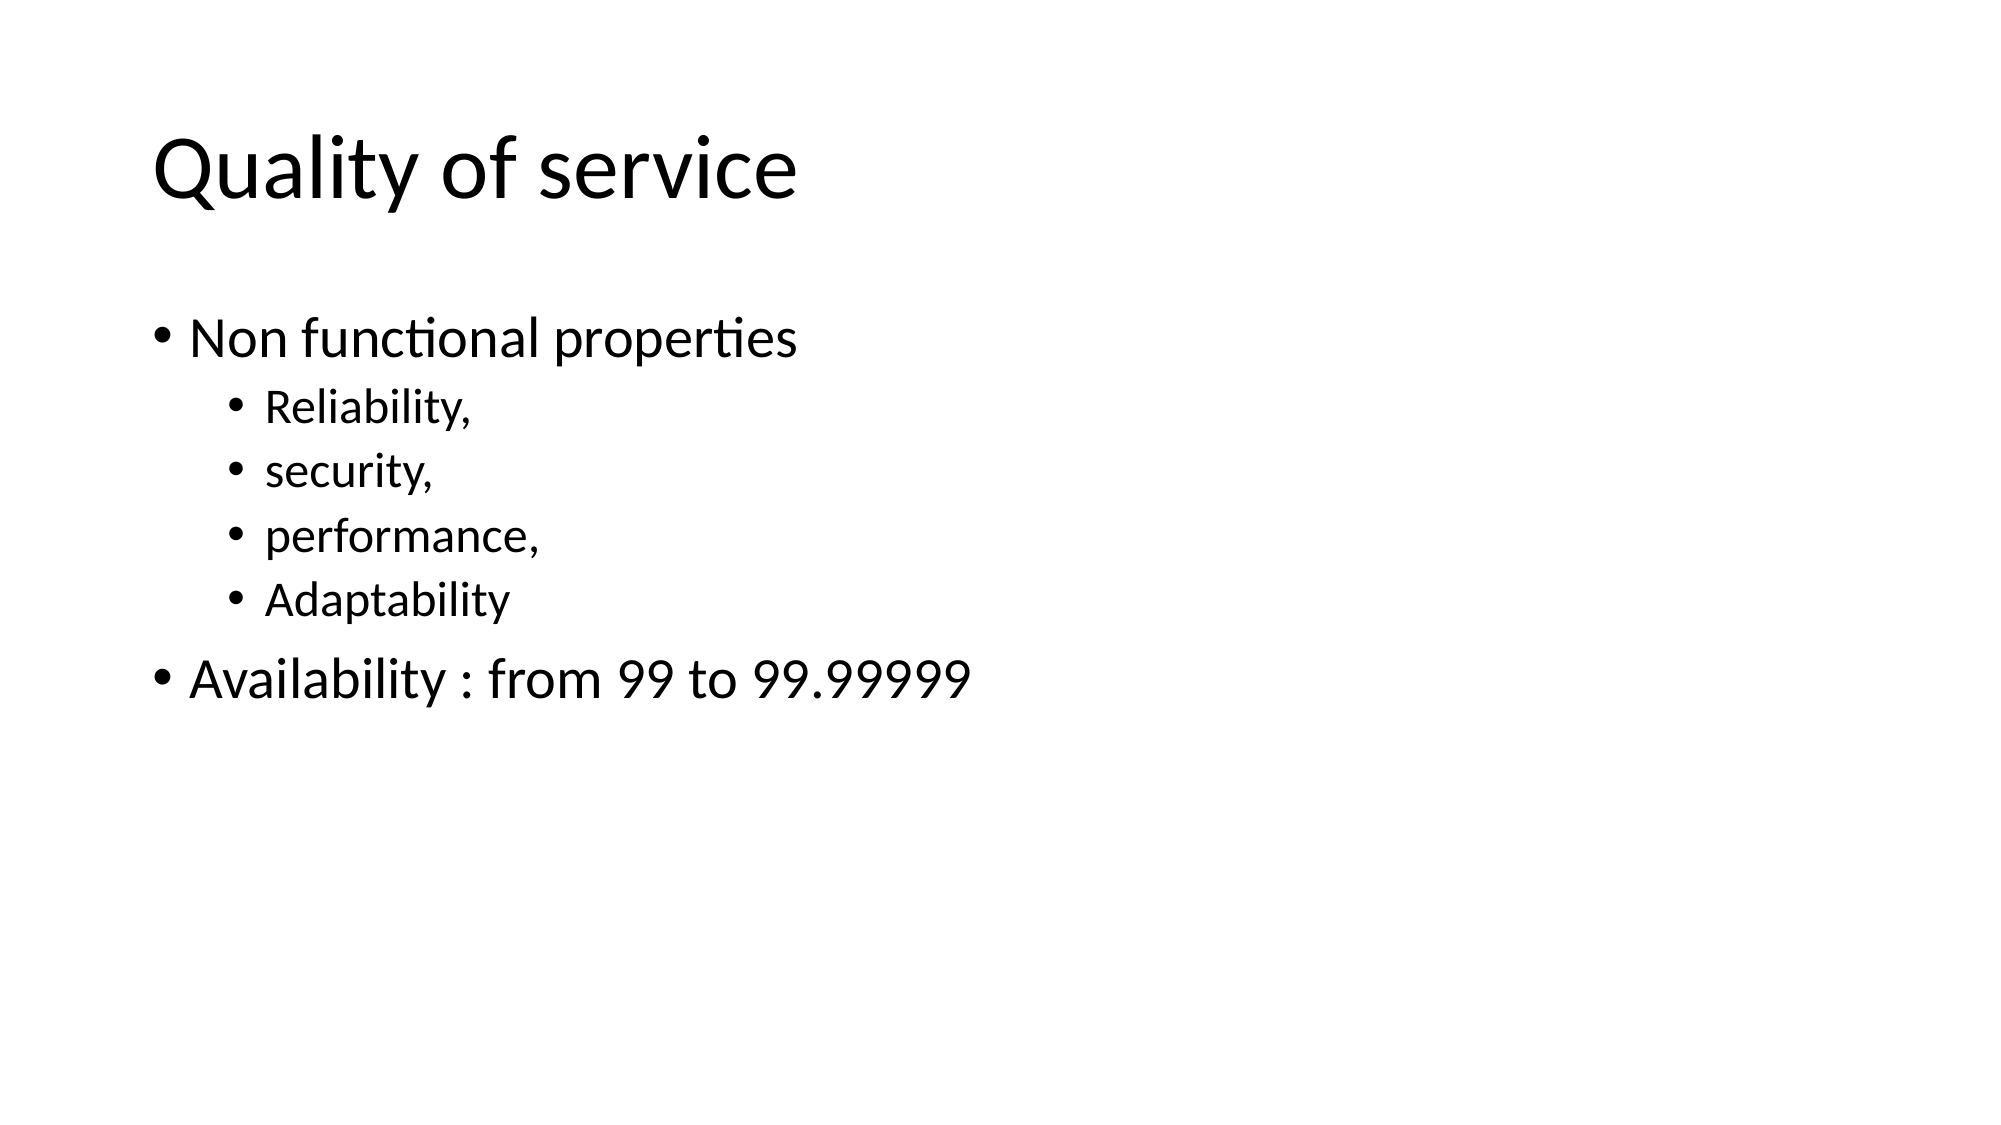

# Quality of service
Non functional properties
Reliability,
security,
performance,
Adaptability
Availability : from 99 to 99.99999